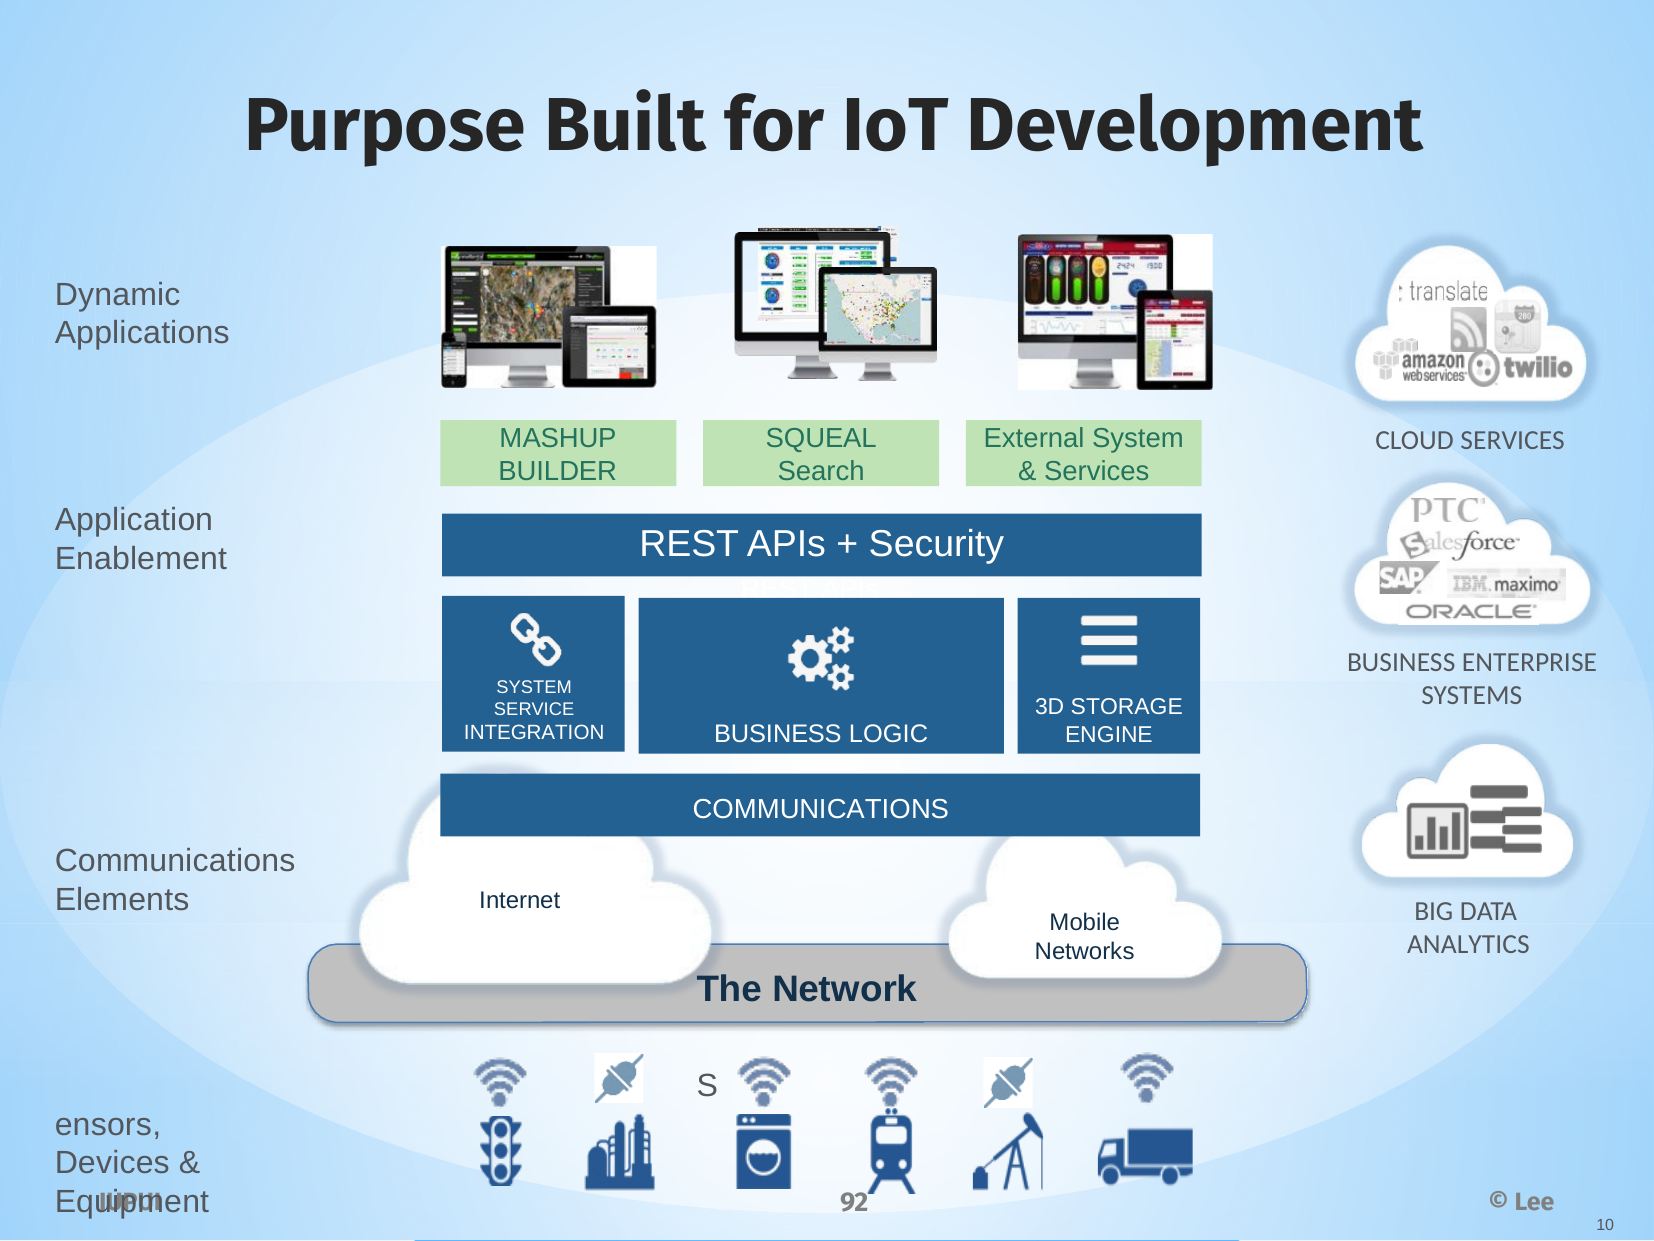

# Purpose Built for IoT Development

Dynamic Applications

CLOUD SERVICES

SQUEAL
Search
External System
& Services
MASHUP BUILDER
REST APIs + Security

SYSTEM SERVICE INTEGRATION
3D STORAGE ENGINE
BUSINESS LOGIC

COMMUNICATIONS

Application Enablement

REST APIs

BUSINESS ENTERPRISE SYSTEMS

Communications Elements
Internet
BIG DATA ANALYTICS
Mobile Networks

The Network

Sensors, Devices & Equipment

IUPUI
92
© Lee
10